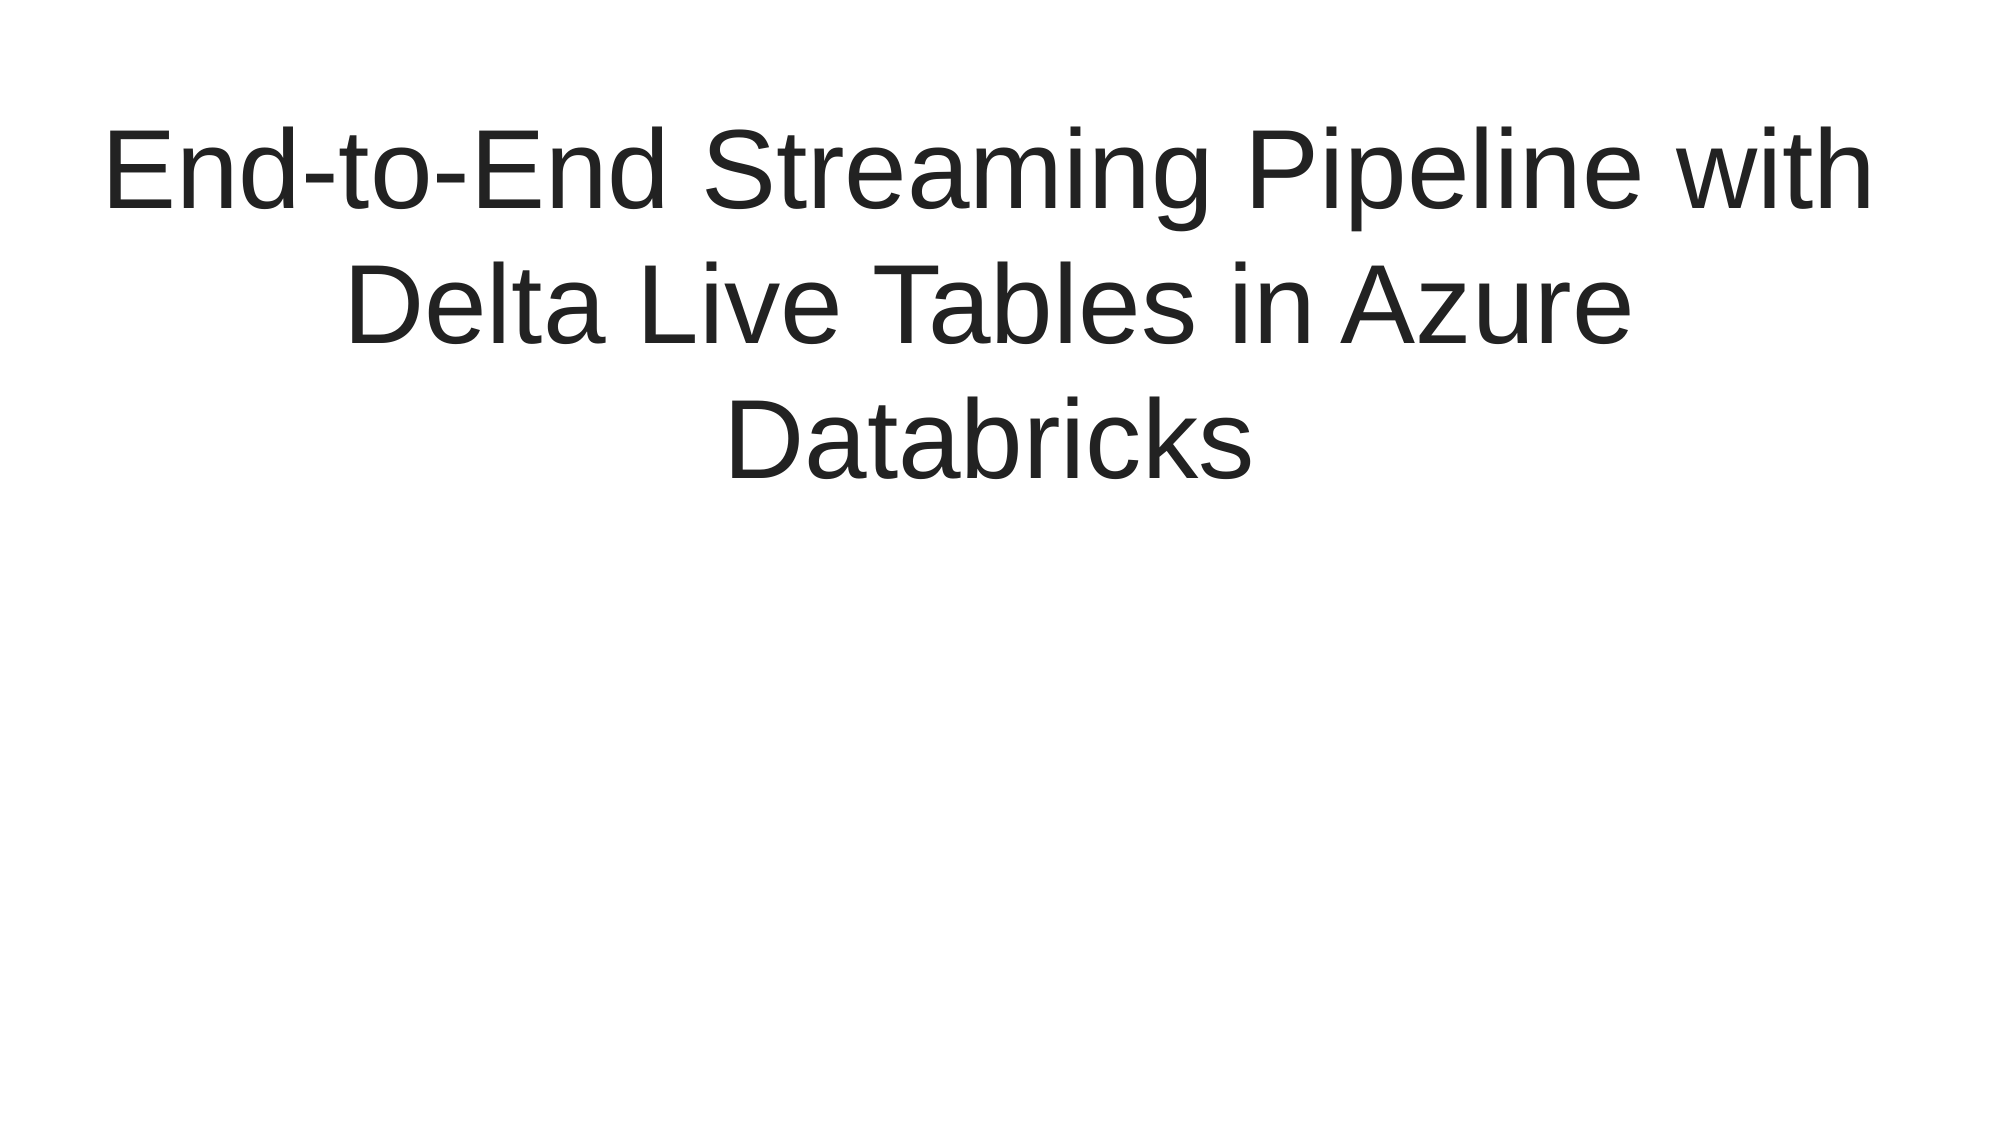

End-to-End Streaming Pipeline with Delta Live Tables in Azure Databricks